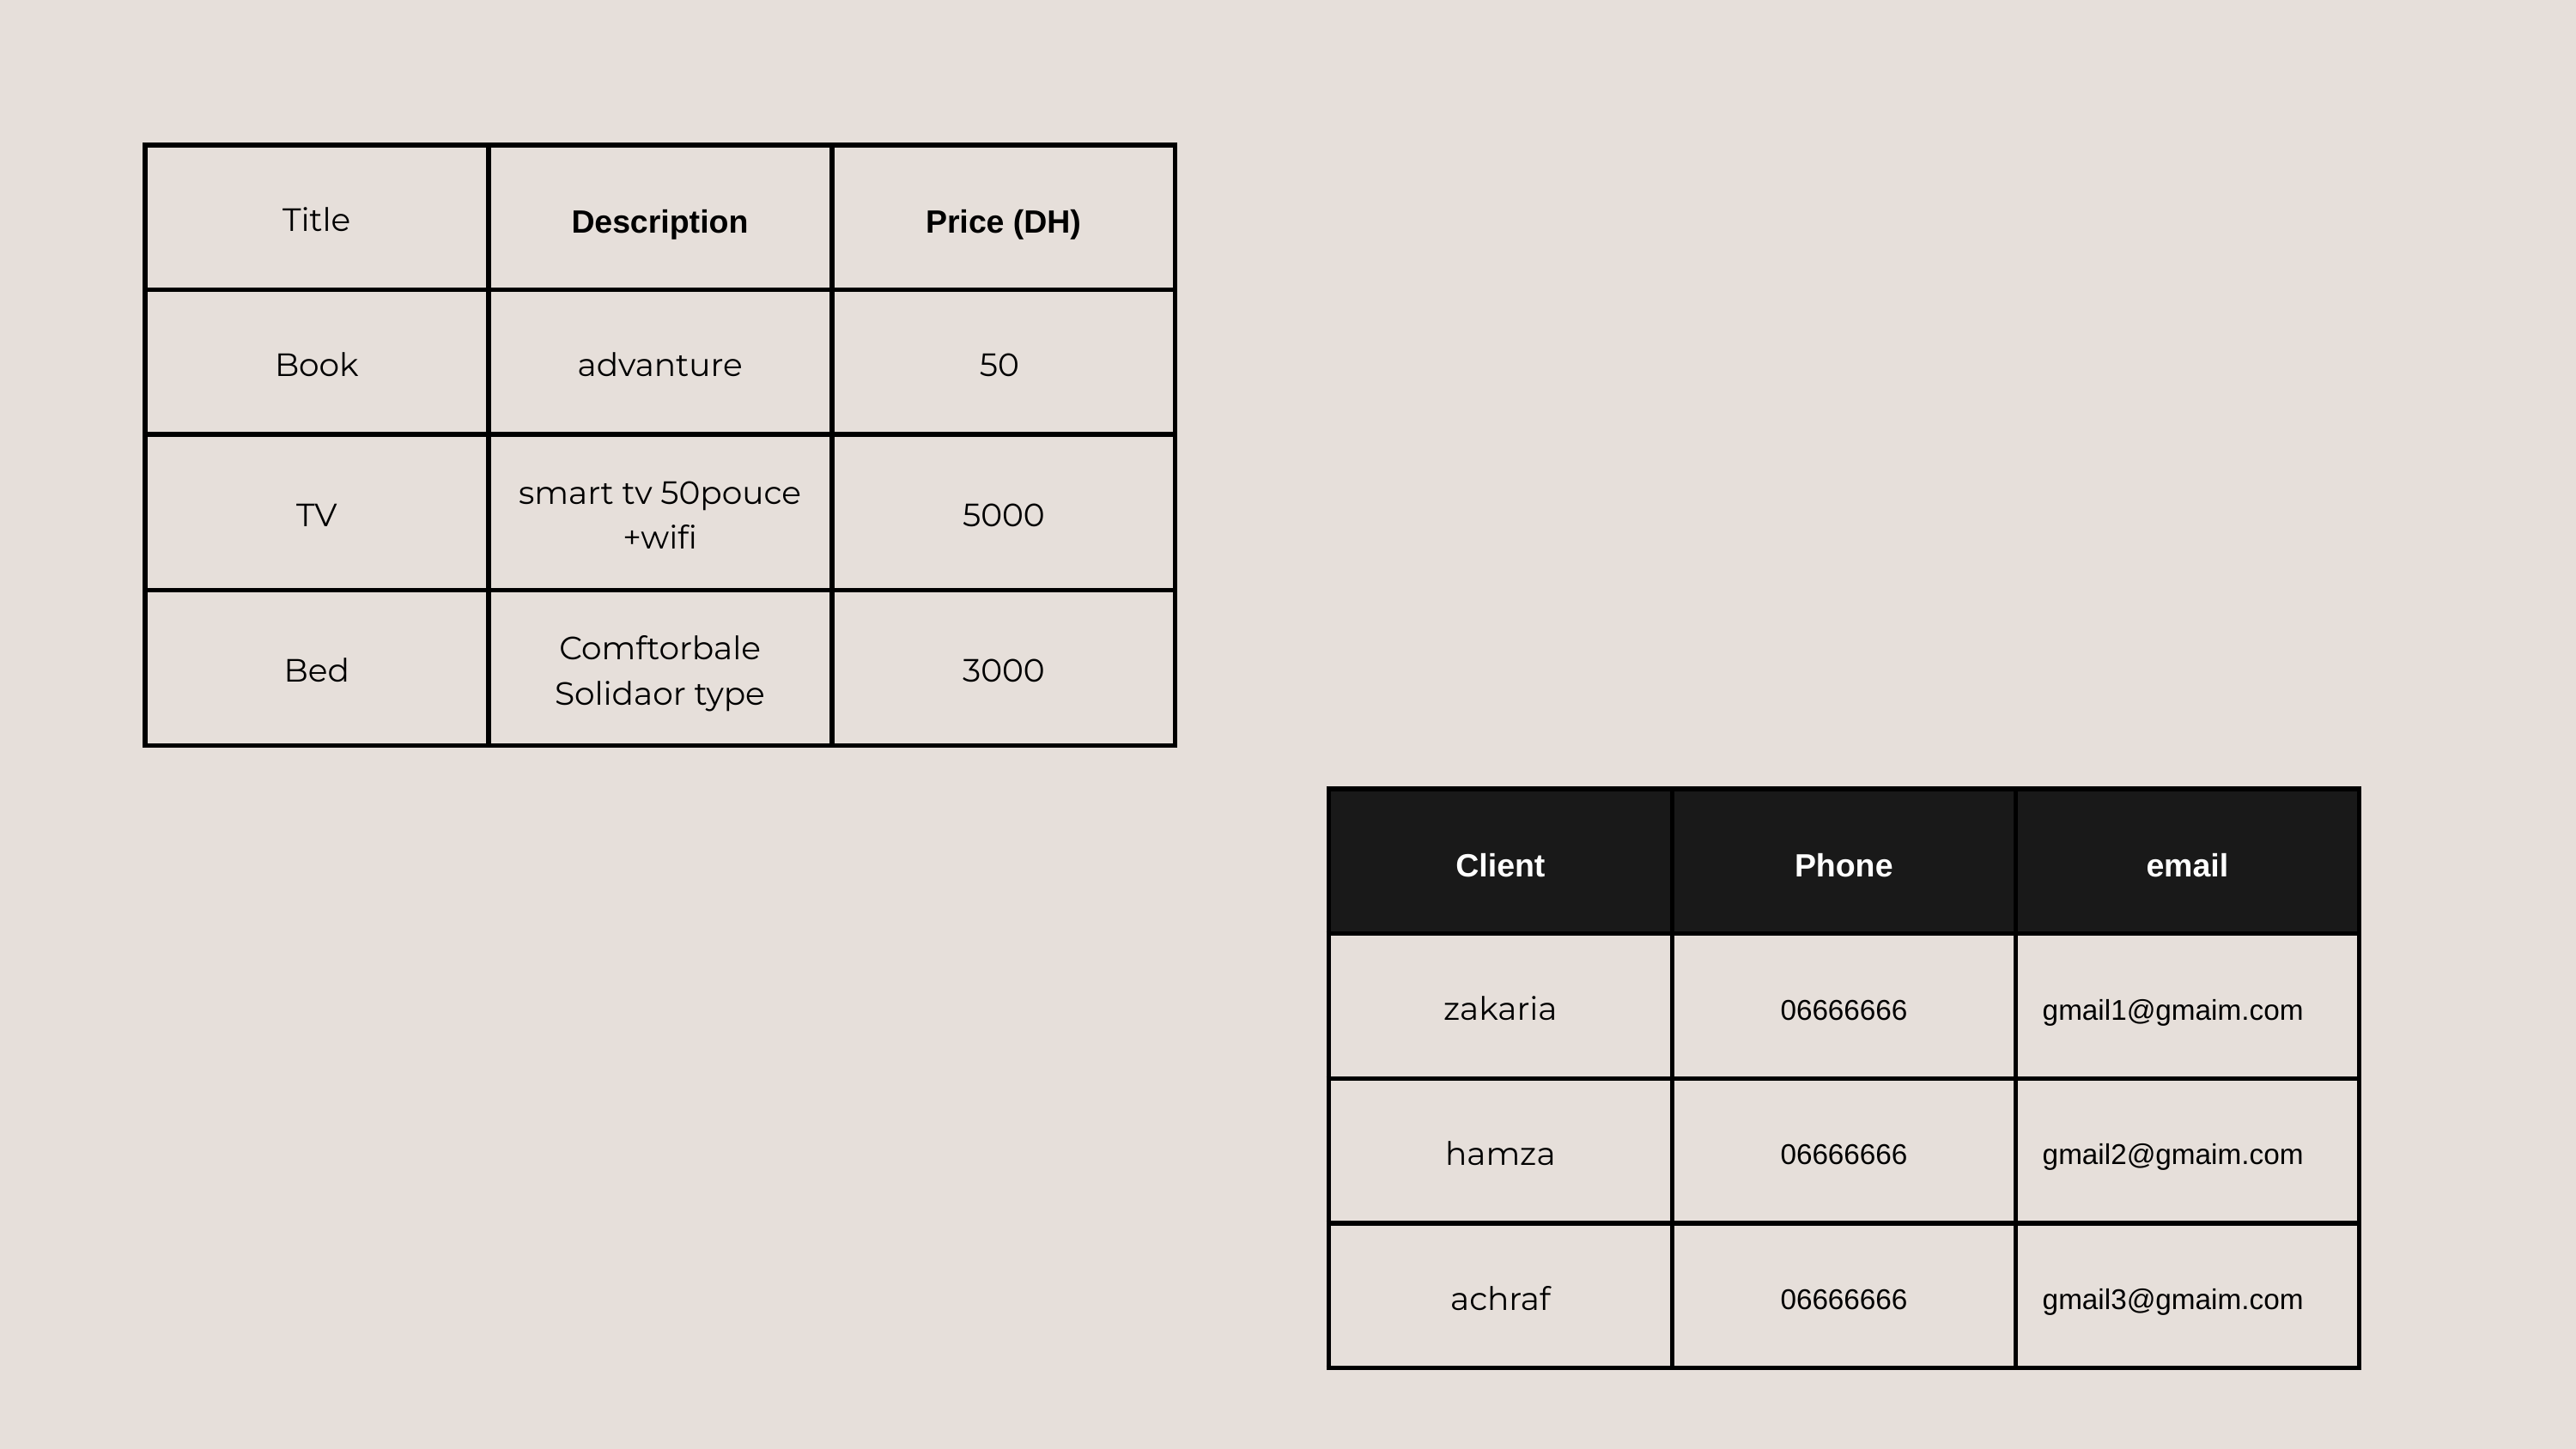

| Title | Description | Price (DH) |
| --- | --- | --- |
| Book | advanture | 50 |
| TV | smart tv 50pouce +wifi | 5000 |
| Bed | Comftorbale Solidaor type | 3000 |
| Client | Phone | email |
| --- | --- | --- |
| zakaria | 06666666 | gmail1@gmaim.com |
| hamza | 06666666 | gmail2@gmaim.com |
| achraf | 06666666 | gmail3@gmaim.com |